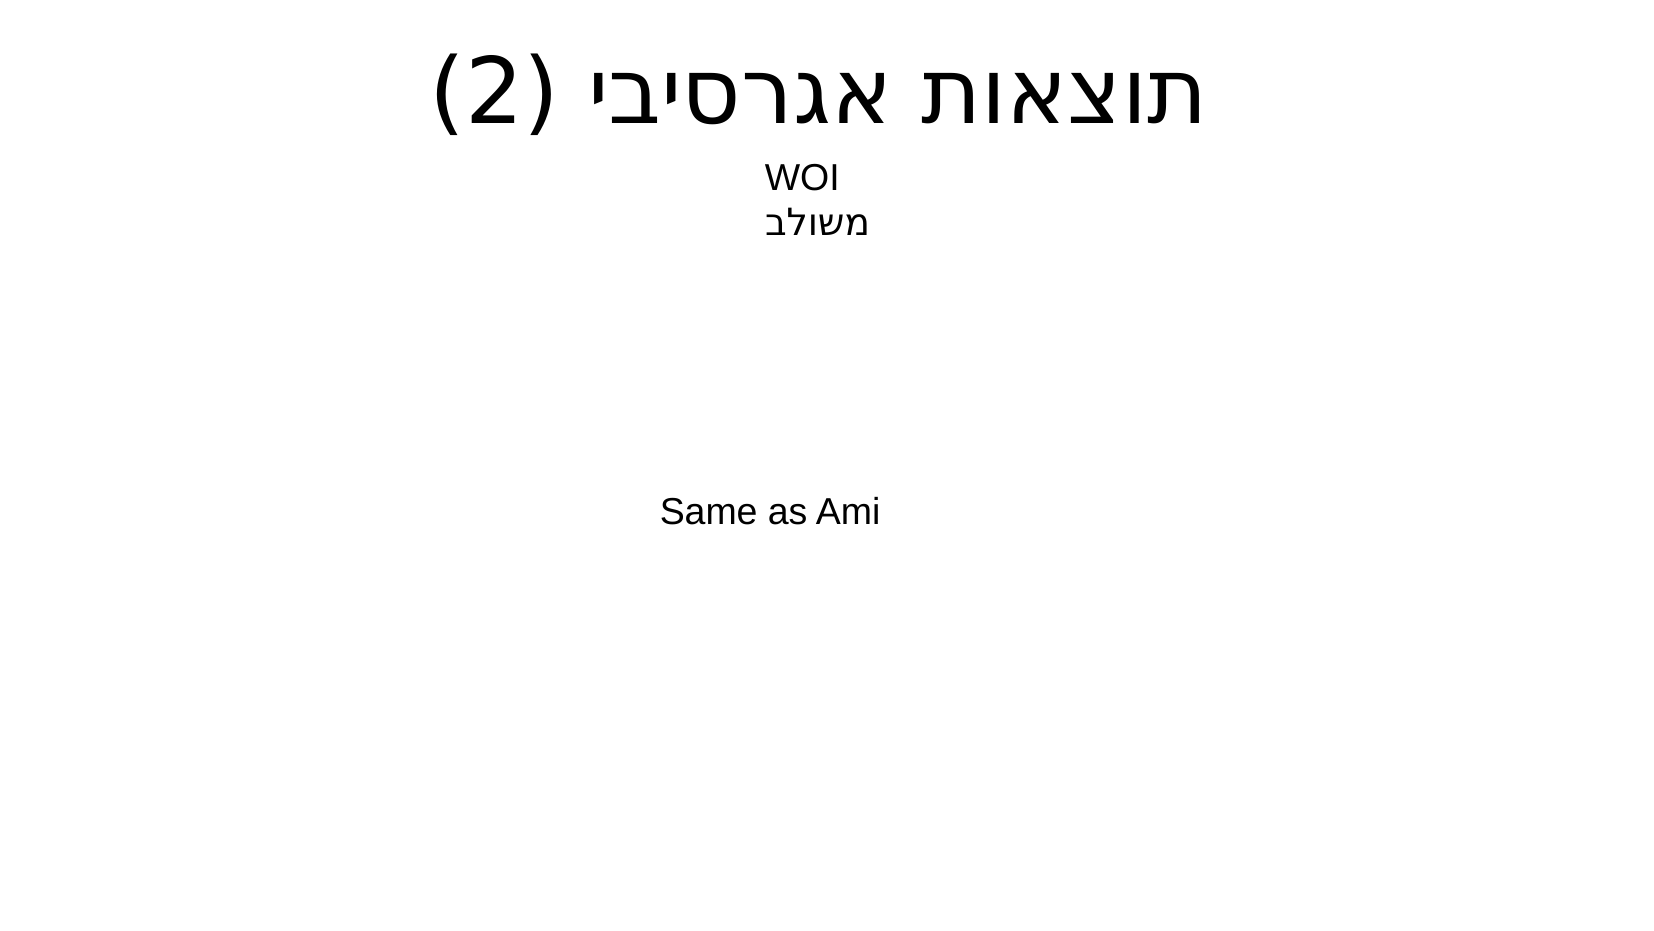

תוצאות אגרסיבי (2)
WOI משולב
Same as Ami